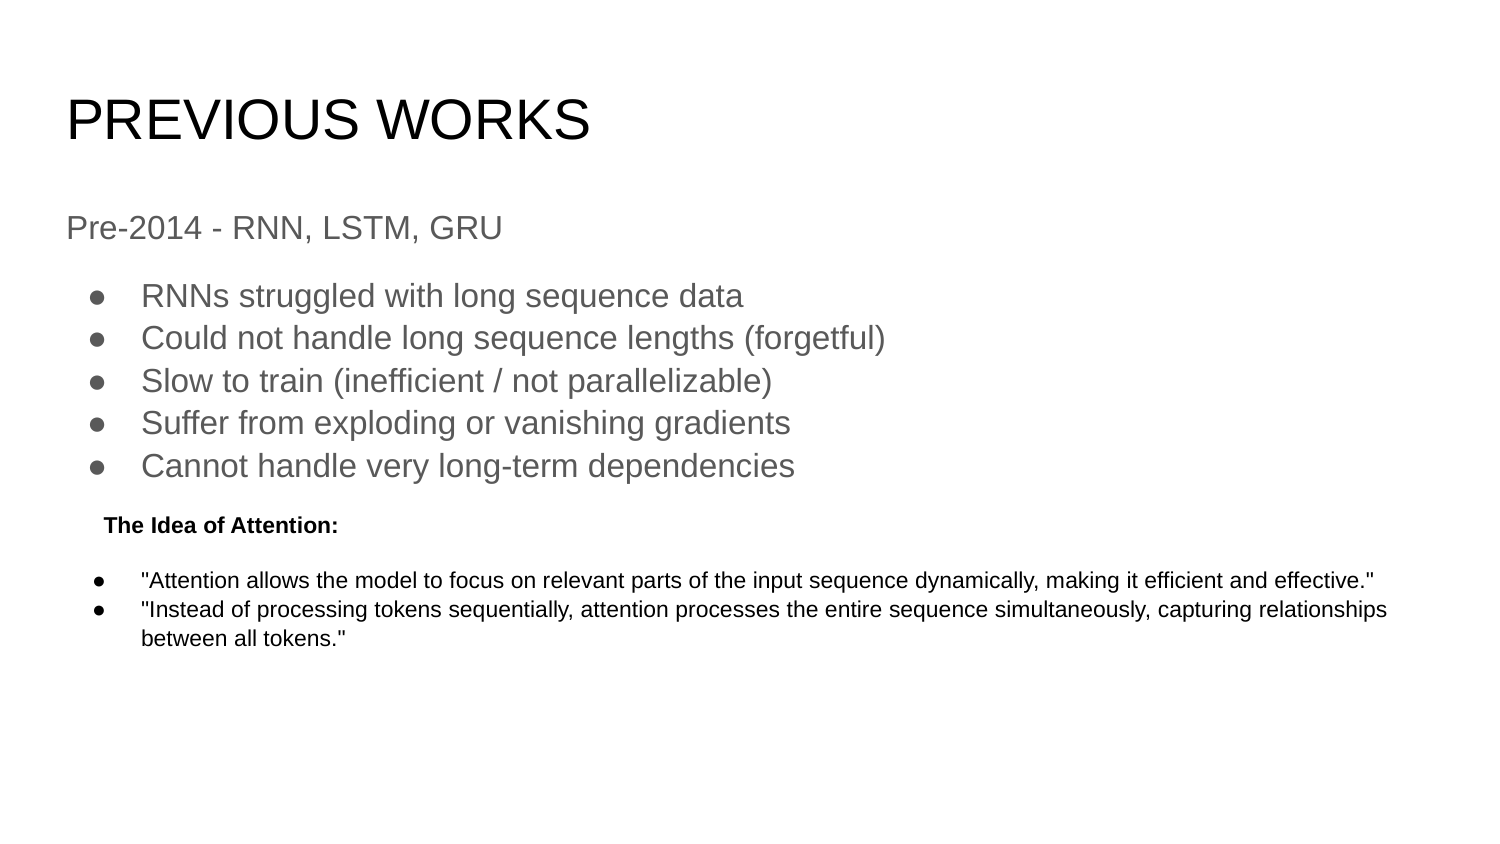

# PREVIOUS WORKS
Pre-2014 - RNN, LSTM, GRU
RNNs struggled with long sequence data
Could not handle long sequence lengths (forgetful)
Slow to train (inefficient / not parallelizable)
Suffer from exploding or vanishing gradients
Cannot handle very long-term dependencies
The Idea of Attention:
"Attention allows the model to focus on relevant parts of the input sequence dynamically, making it efficient and effective."
"Instead of processing tokens sequentially, attention processes the entire sequence simultaneously, capturing relationships between all tokens."